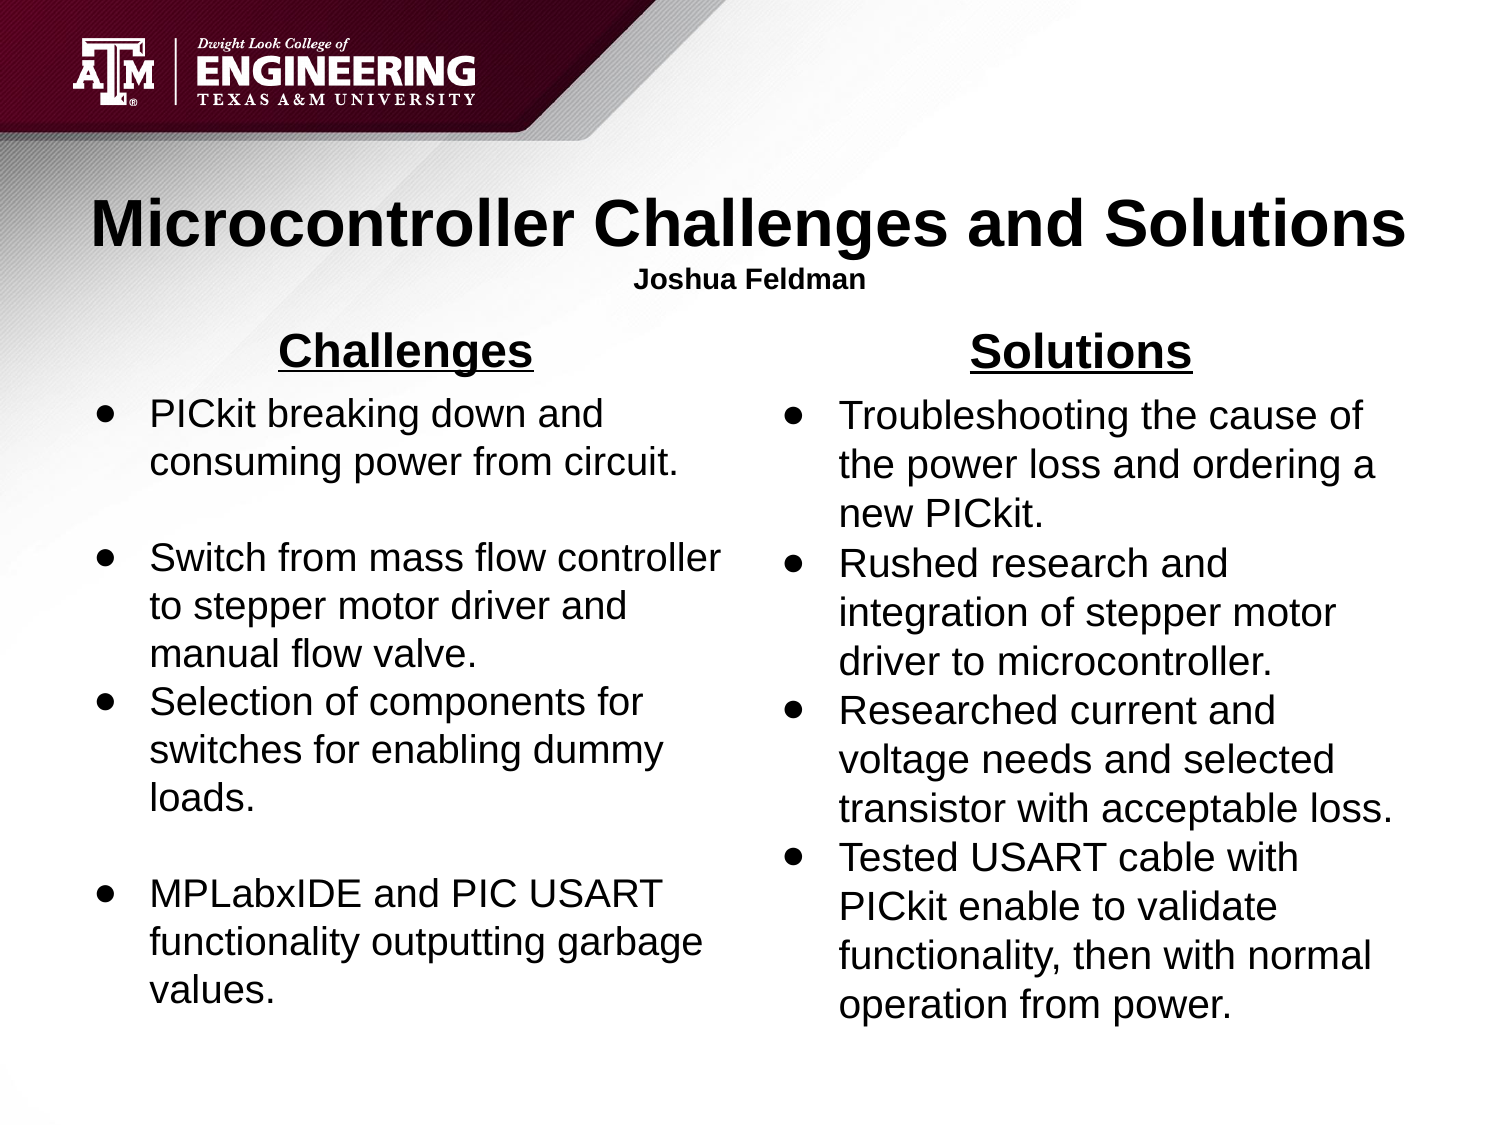

# Microcontroller Challenges and Solutions
Joshua Feldman
Challenges
PICkit breaking down and consuming power from circuit.
Switch from mass flow controller to stepper motor driver and manual flow valve.
Selection of components for switches for enabling dummy loads.
MPLabxIDE and PIC USART functionality outputting garbage values.
Solutions
Troubleshooting the cause of the power loss and ordering a new PICkit.
Rushed research and integration of stepper motor driver to microcontroller.
Researched current and voltage needs and selected transistor with acceptable loss.
Tested USART cable with PICkit enable to validate functionality, then with normal operation from power.